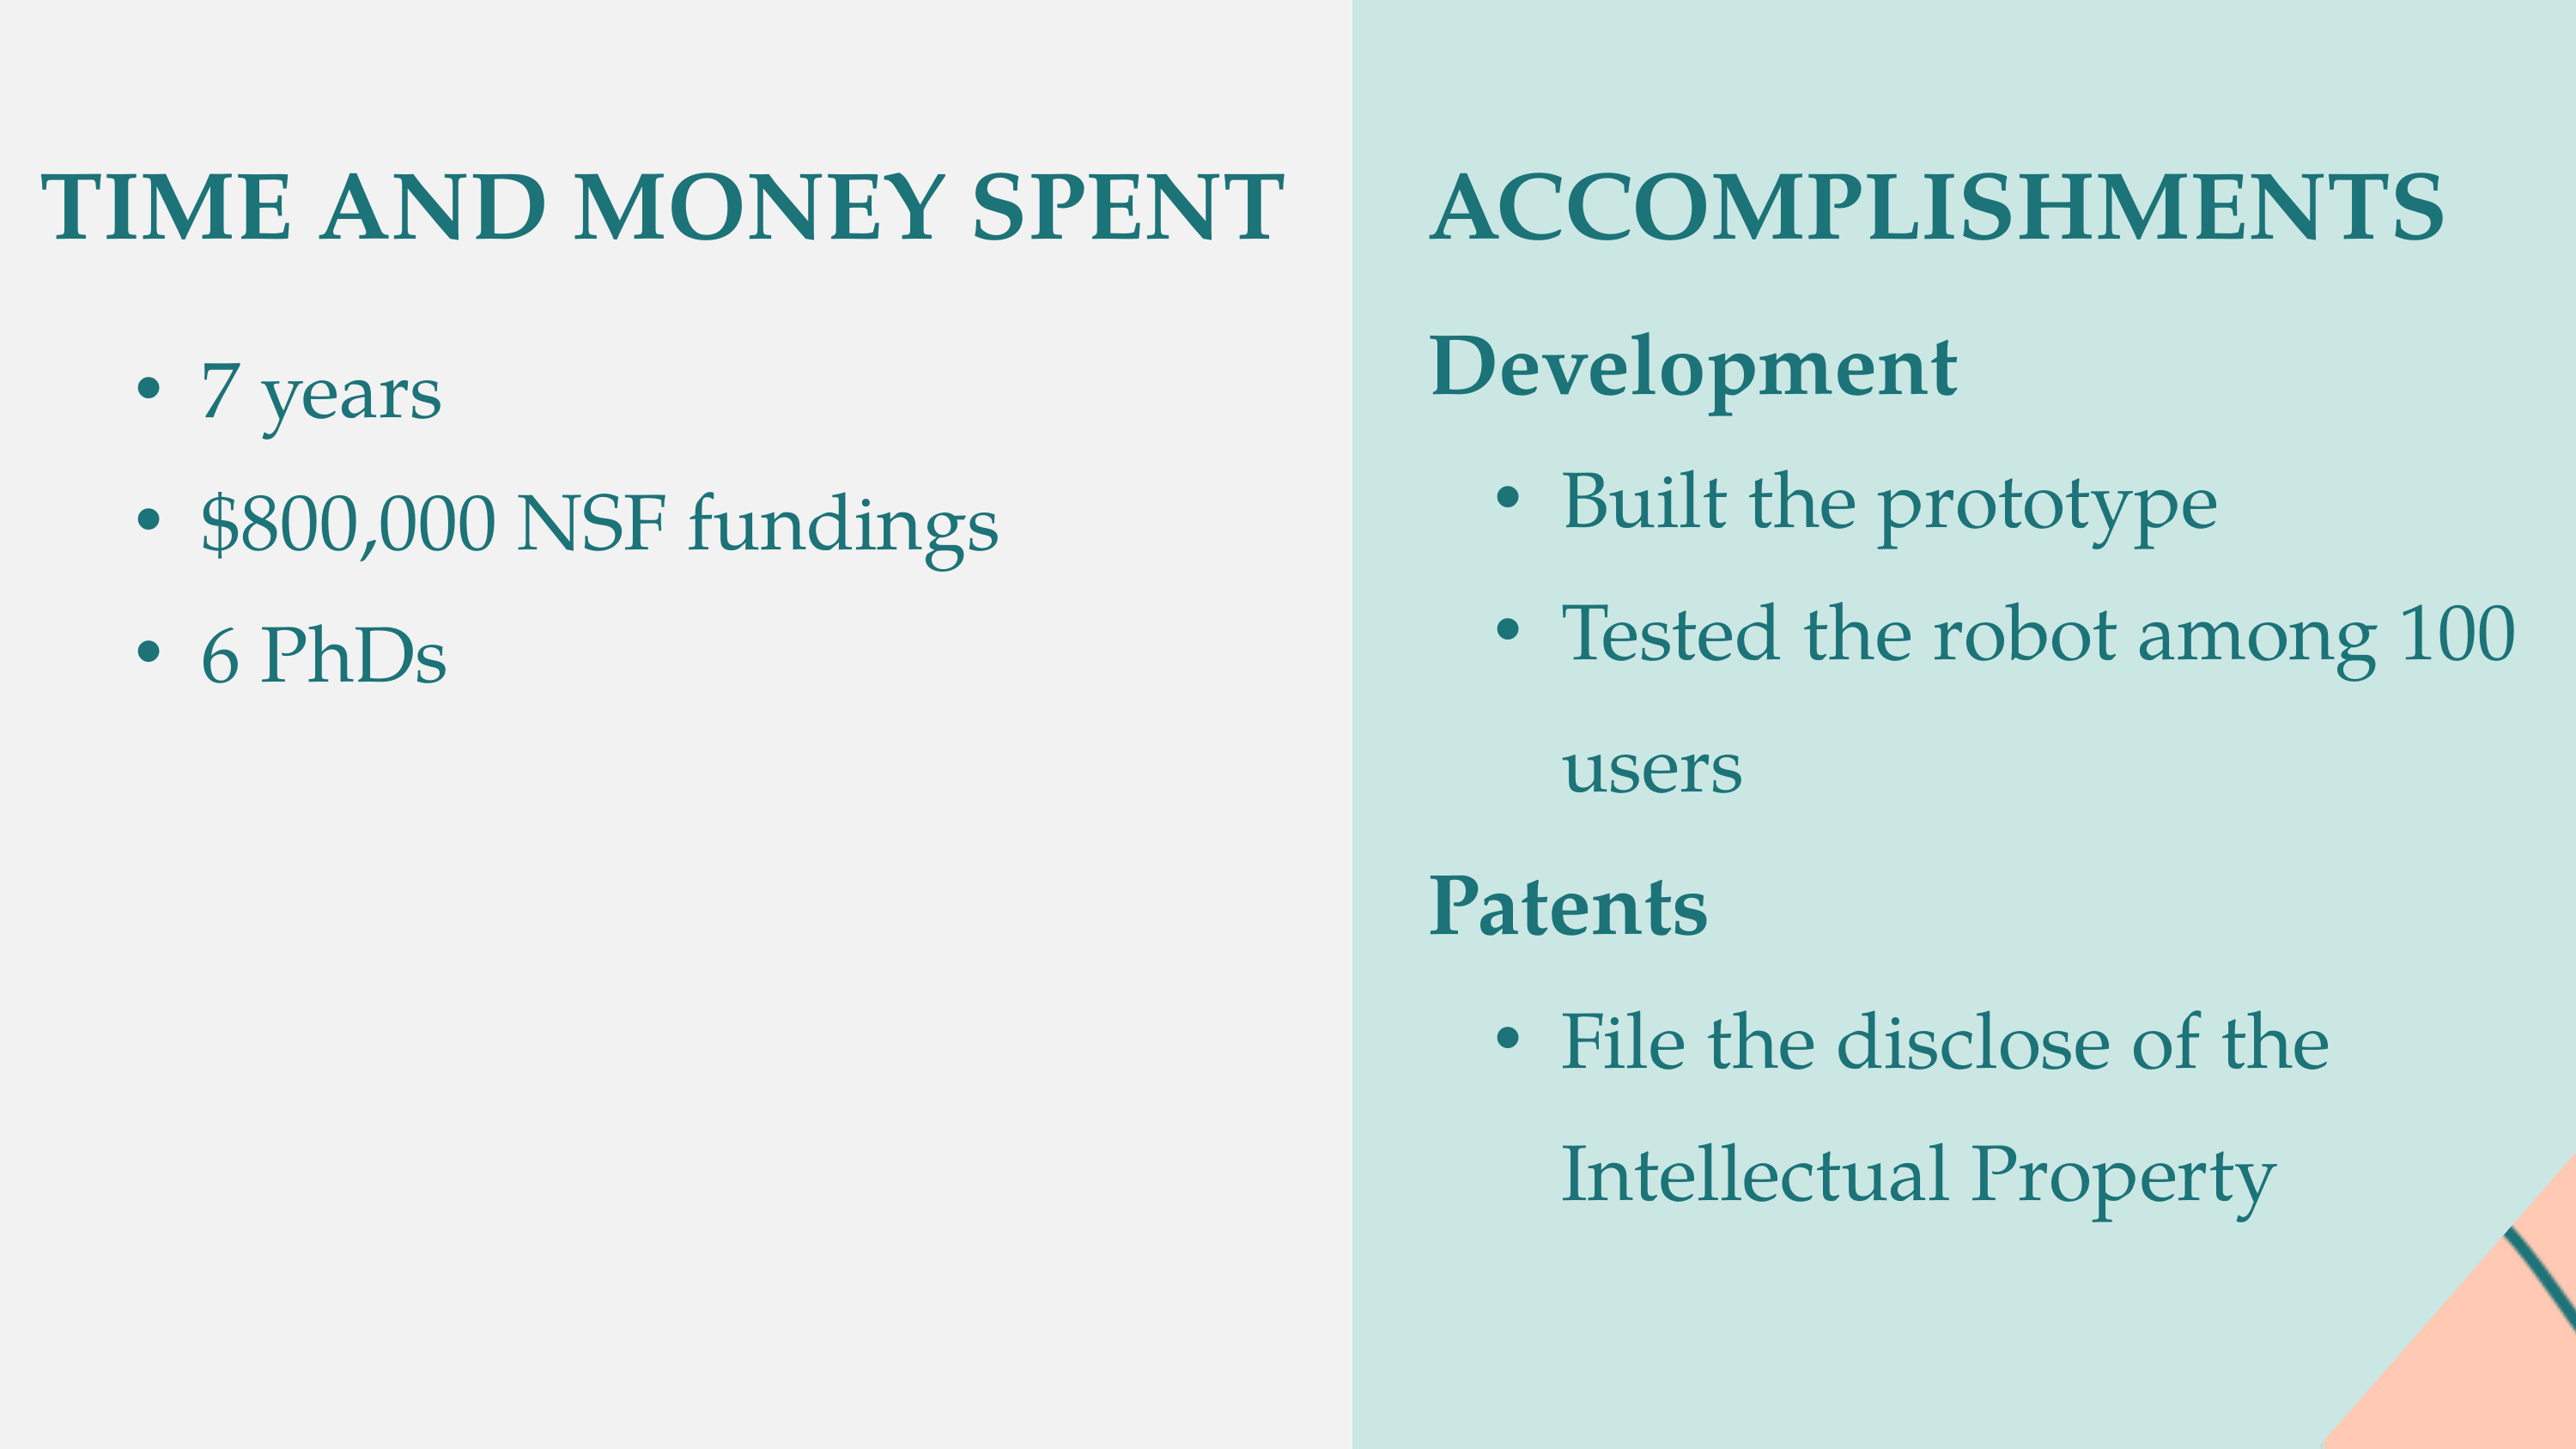

TIME AND MONEY SPENT
ACCOMPLISHMENTS
Development
Built the prototype
Tested the robot among 100 users
Patents
File the disclose of the Intellectual Property
7 years
$800,000 NSF fundings
6 PhDs